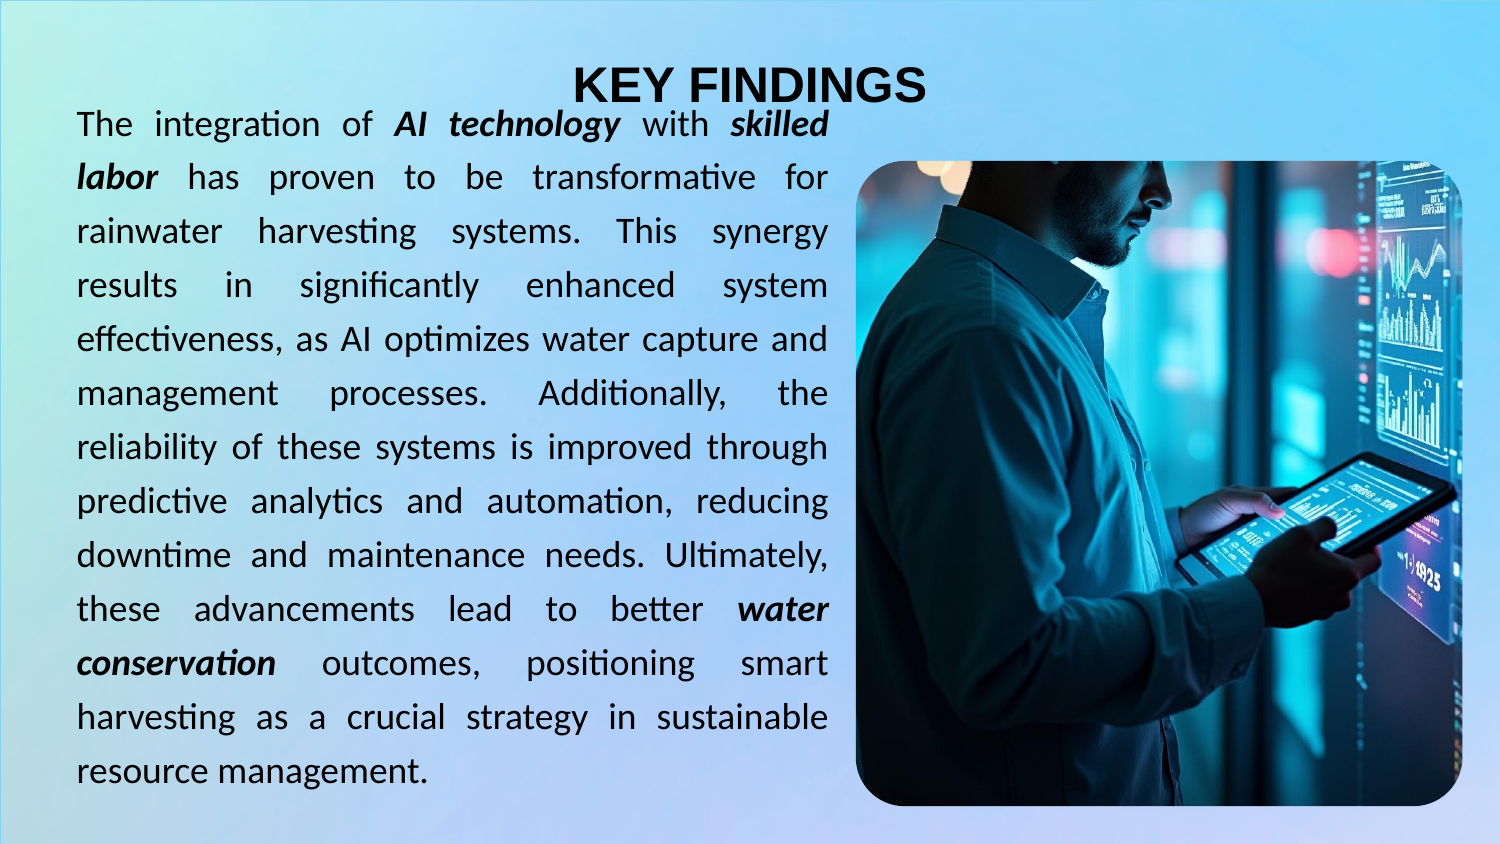

# KEY FINDINGS
The integration of AI technology with skilled labor has proven to be transformative for rainwater harvesting systems. This synergy results in significantly enhanced system effectiveness, as AI optimizes water capture and management processes. Additionally, the reliability of these systems is improved through predictive analytics and automation, reducing downtime and maintenance needs. Ultimately, these advancements lead to better water conservation outcomes, positioning smart harvesting as a crucial strategy in sustainable resource management.